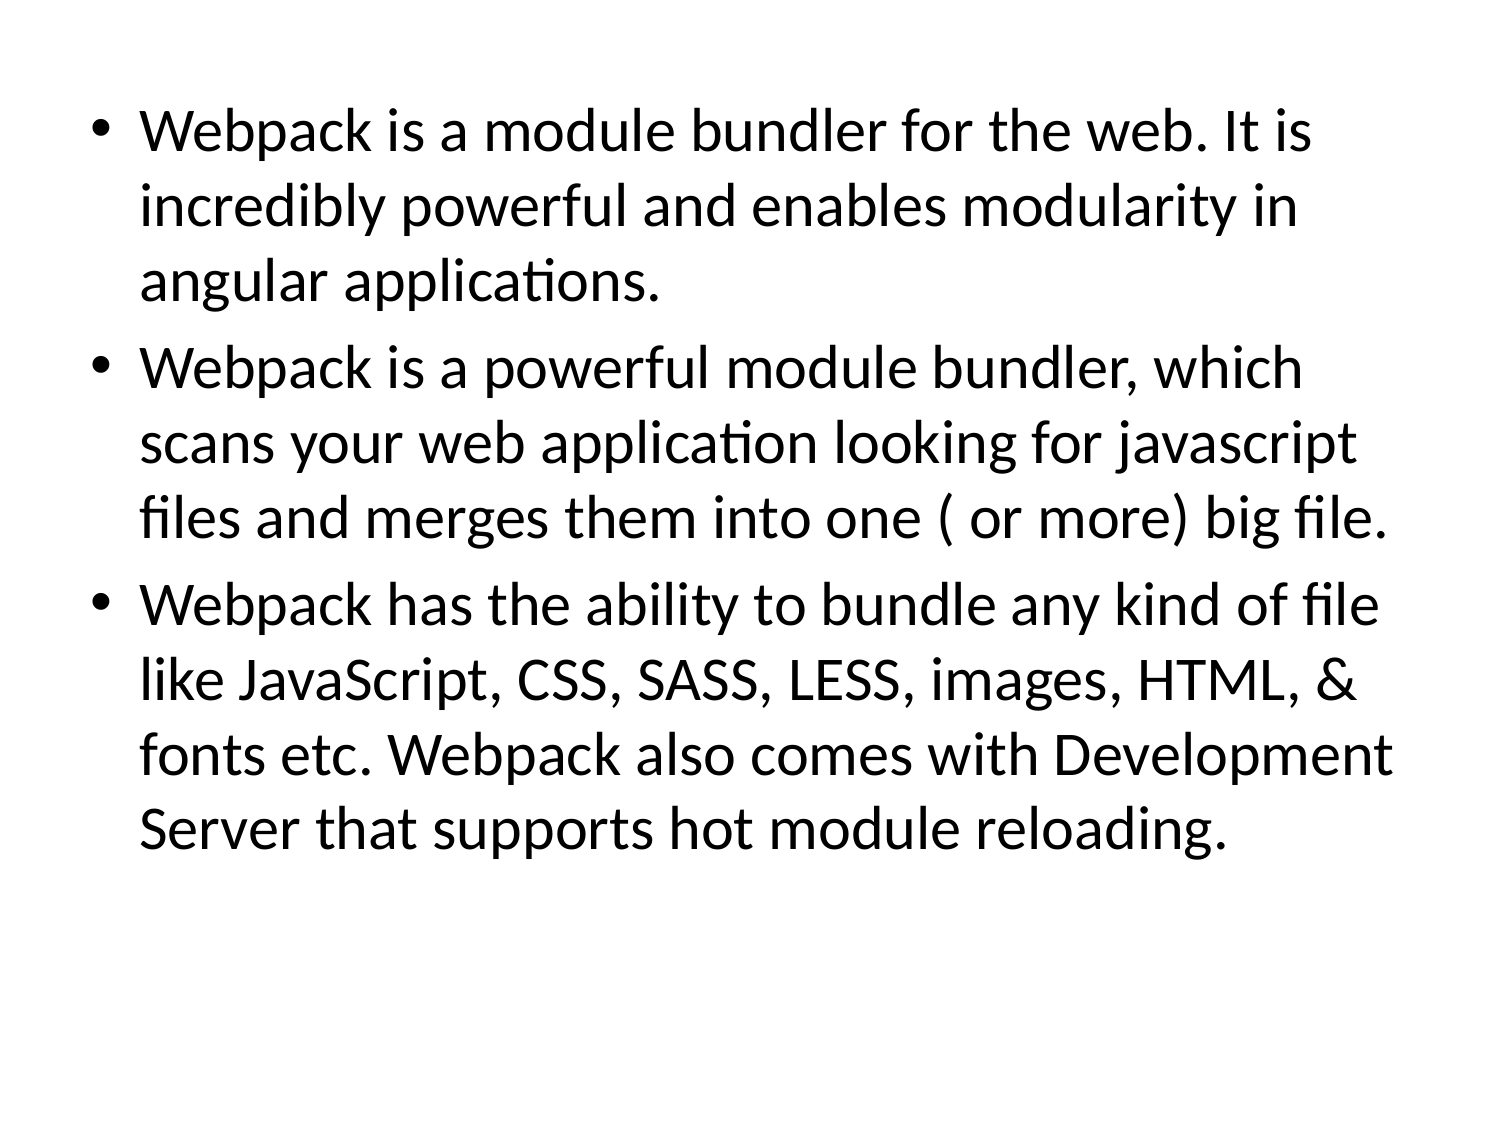

Webpack is a module bundler for the web. It is incredibly powerful and enables modularity in angular applications.
Webpack is a powerful module bundler, which scans your web application looking for javascript files and merges them into one ( or more) big file.
Webpack has the ability to bundle any kind of file like JavaScript, CSS, SASS, LESS, images, HTML, & fonts etc. Webpack also comes with Development Server that supports hot module reloading.